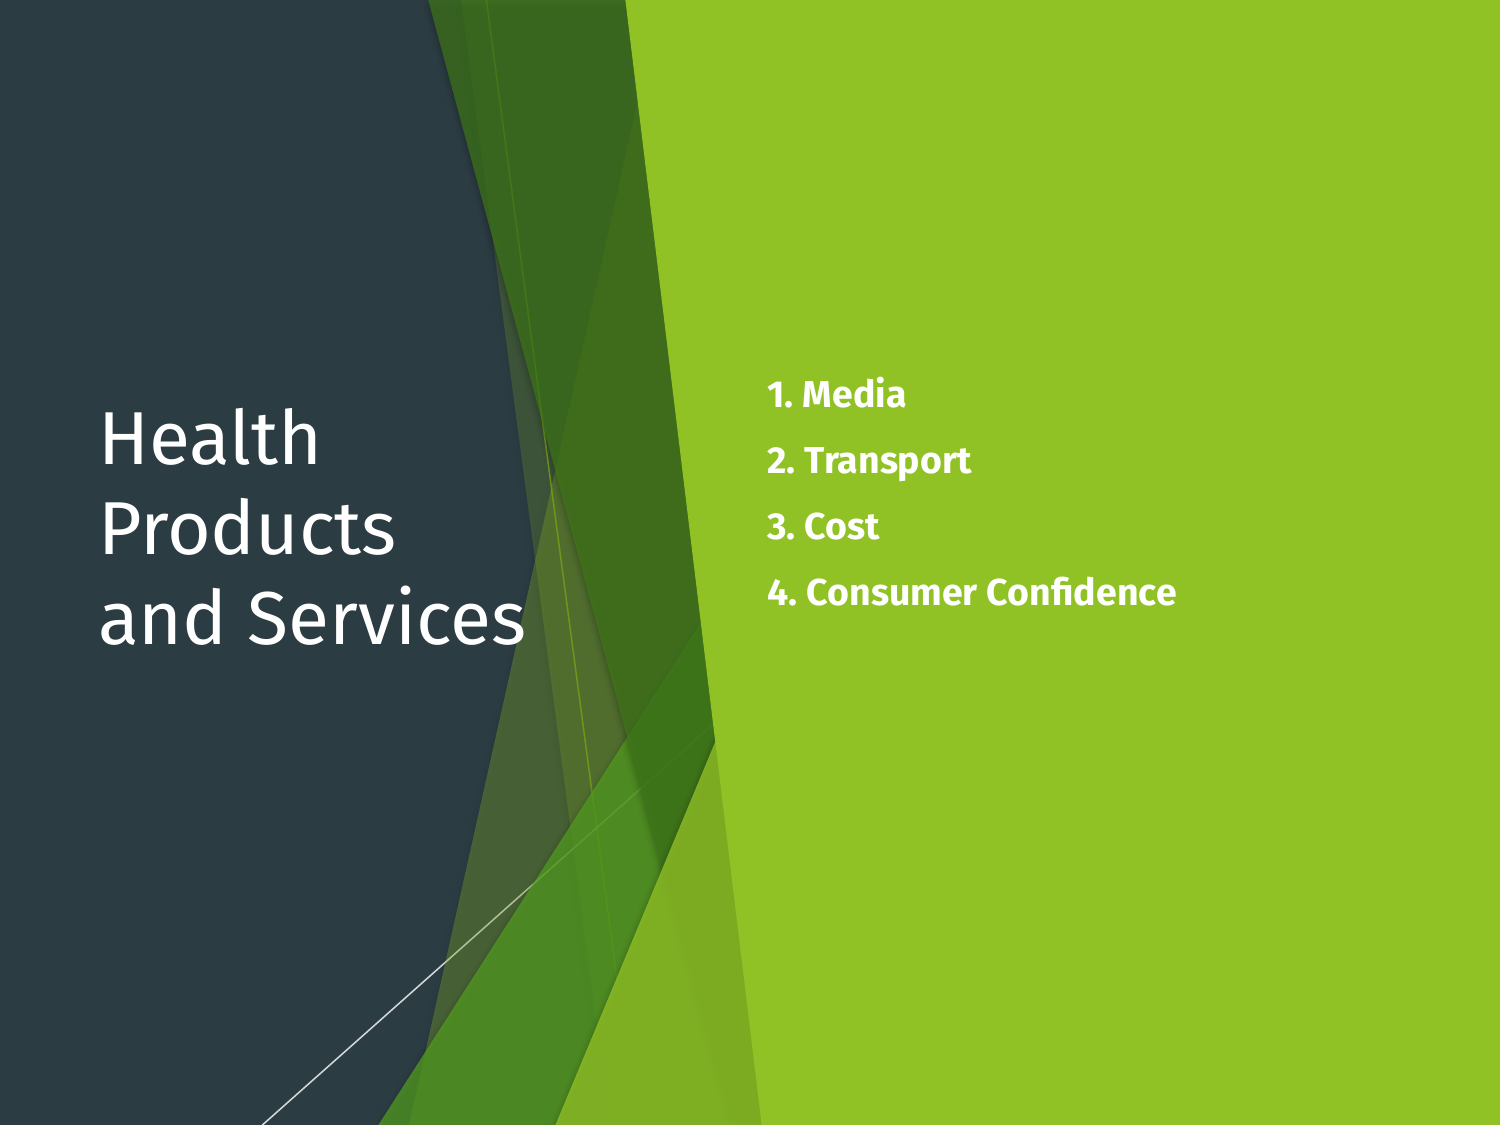

# Health Products and Services
1. Media
2. Transport
3. Cost
4. Consumer Confidence